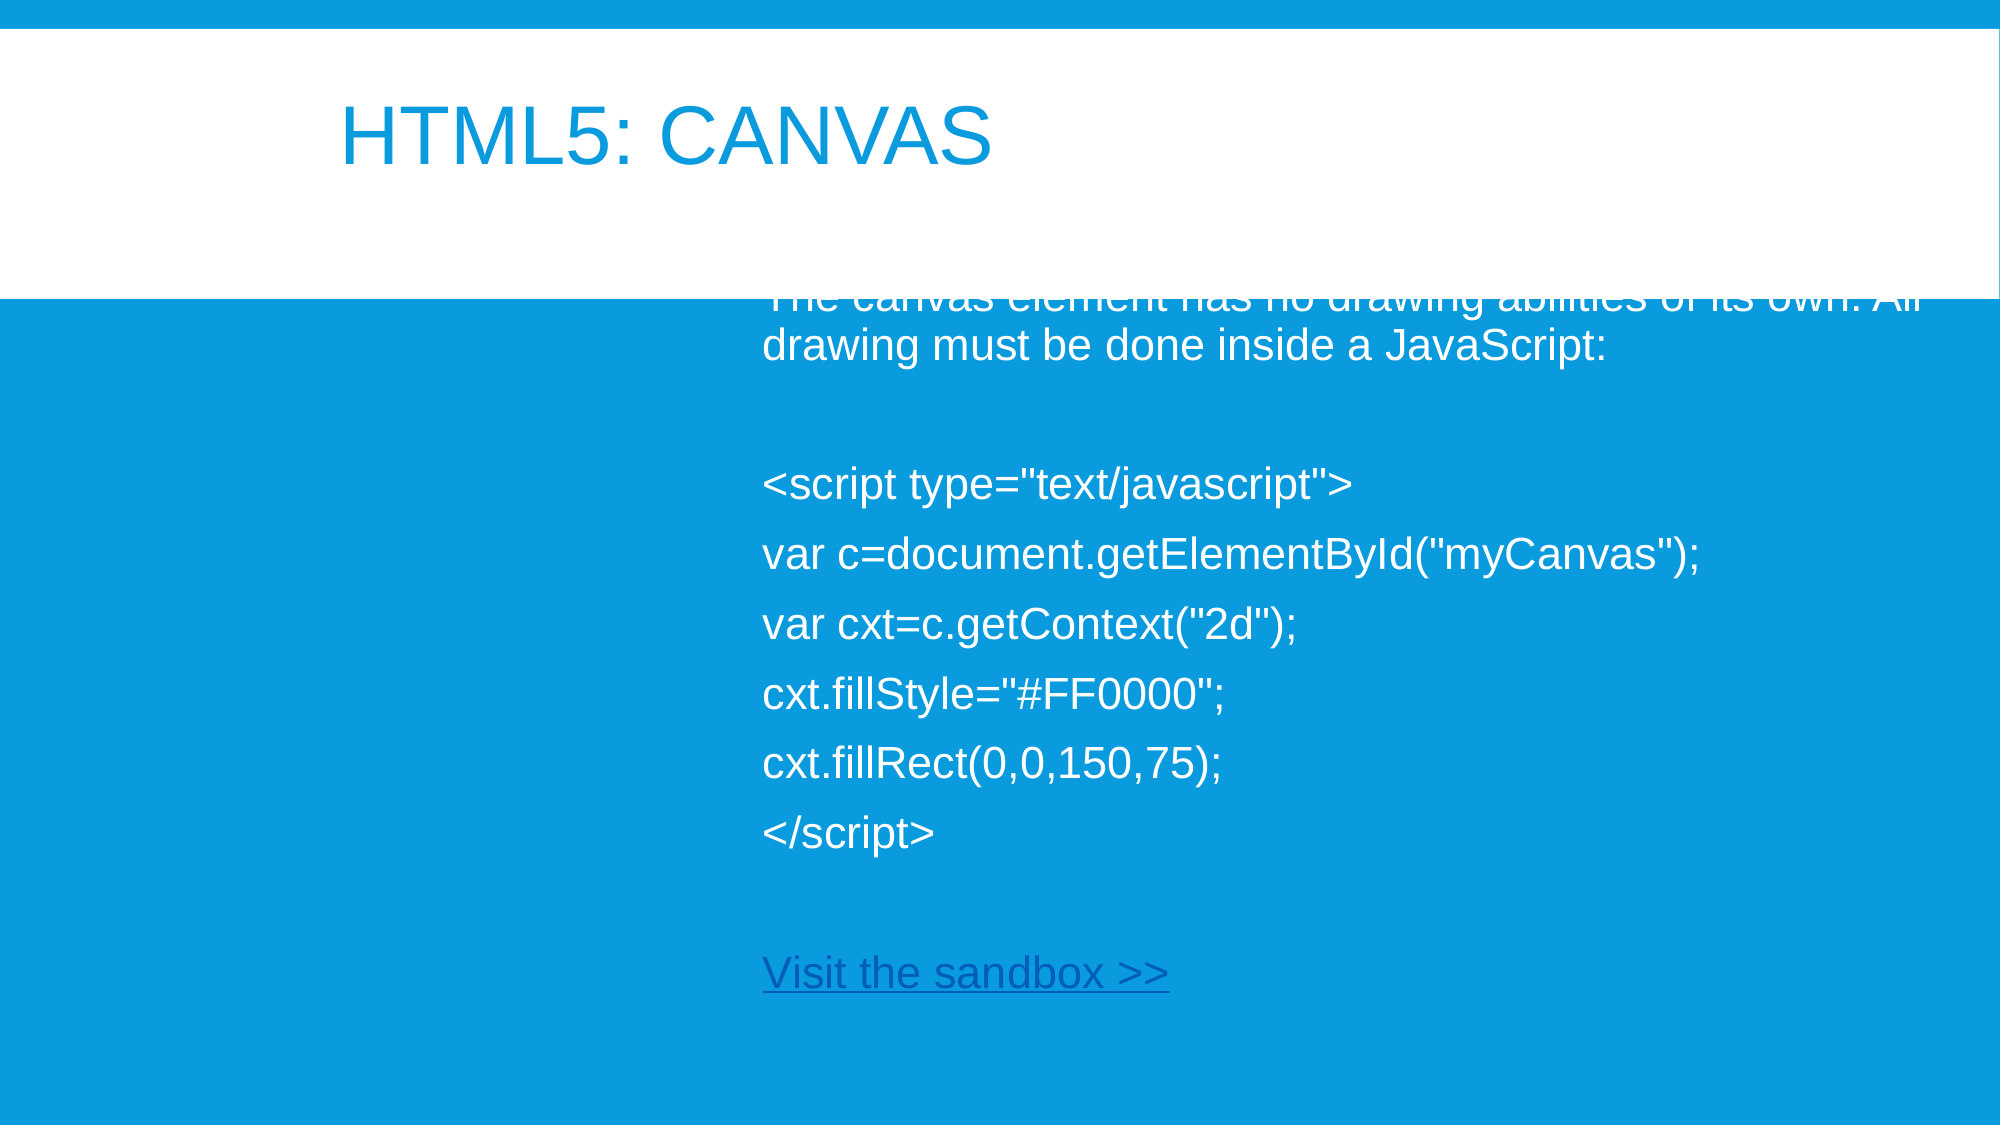

# HTML5: Canvas
The canvas element has no drawing abilities of its own. All drawing must be done inside a JavaScript:

<script type="text/javascript">
var c=document.getElementById("myCanvas");
var cxt=c.getContext("2d");
cxt.fillStyle="#FF0000";
cxt.fillRect(0,0,150,75);
</script>

Visit the sandbox >>